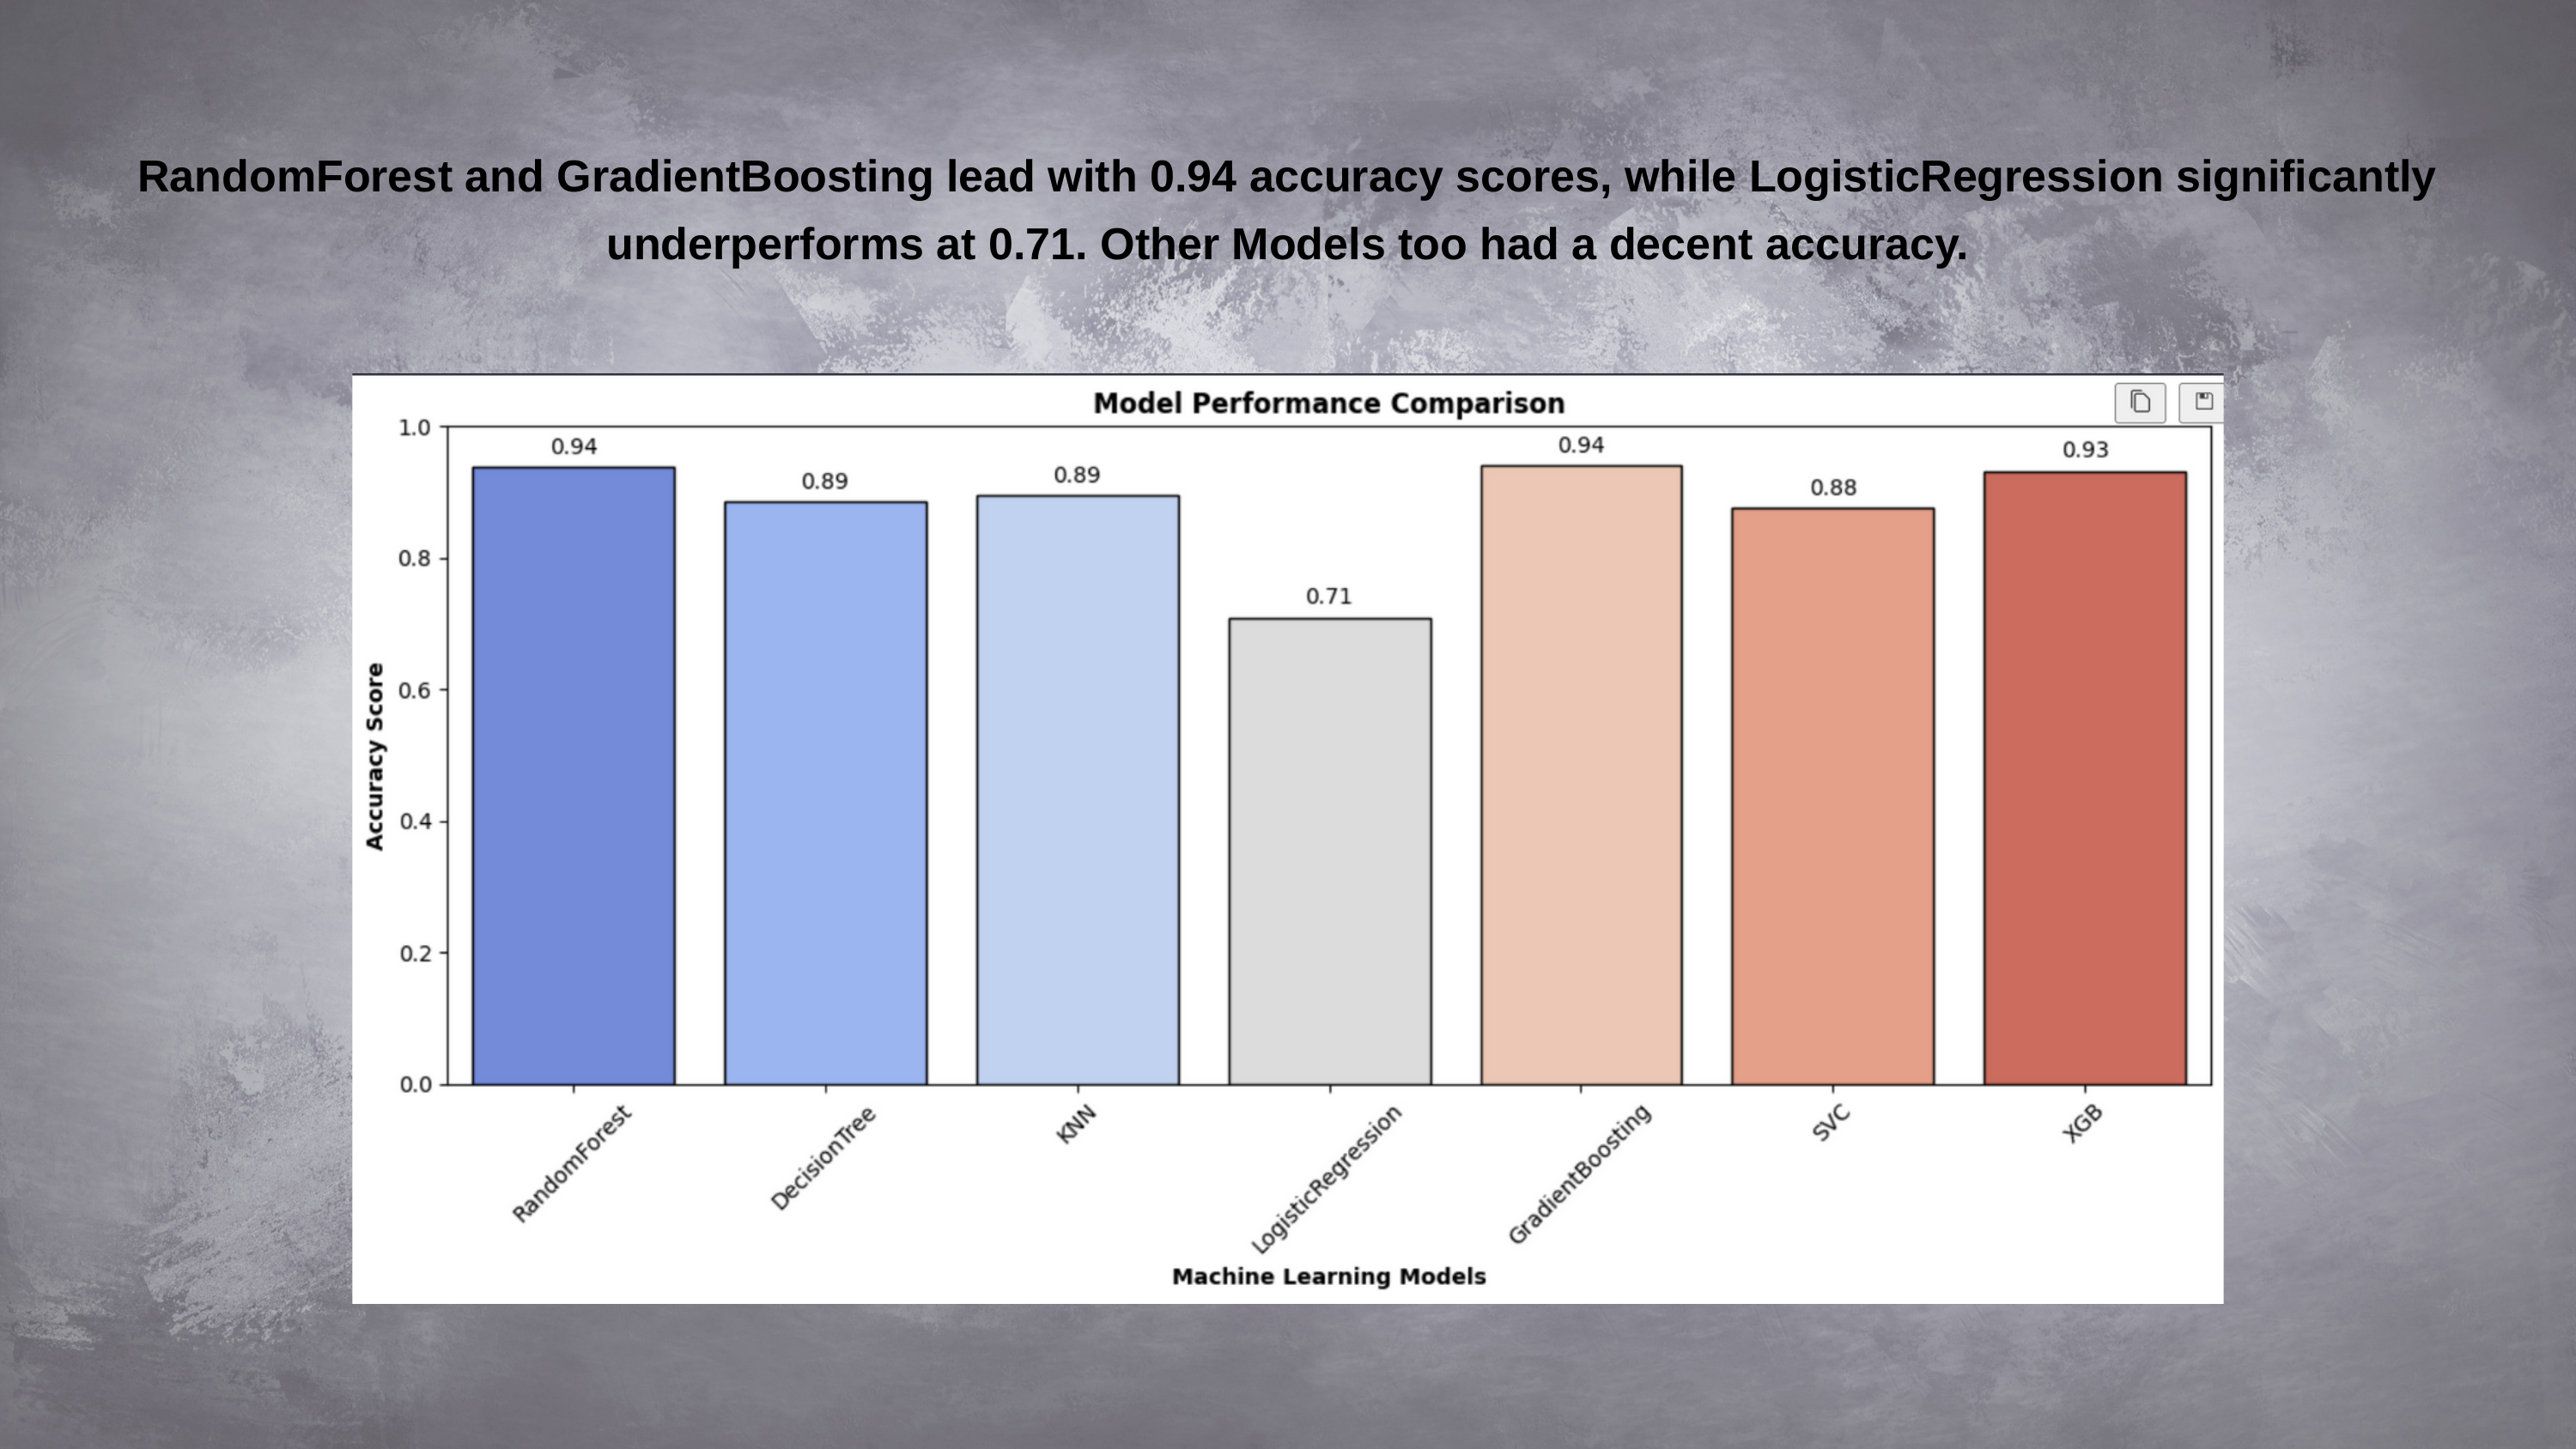

RandomForest and GradientBoosting lead with 0.94 accuracy scores, while LogisticRegression significantly underperforms at 0.71. Other Models too had a decent accuracy.